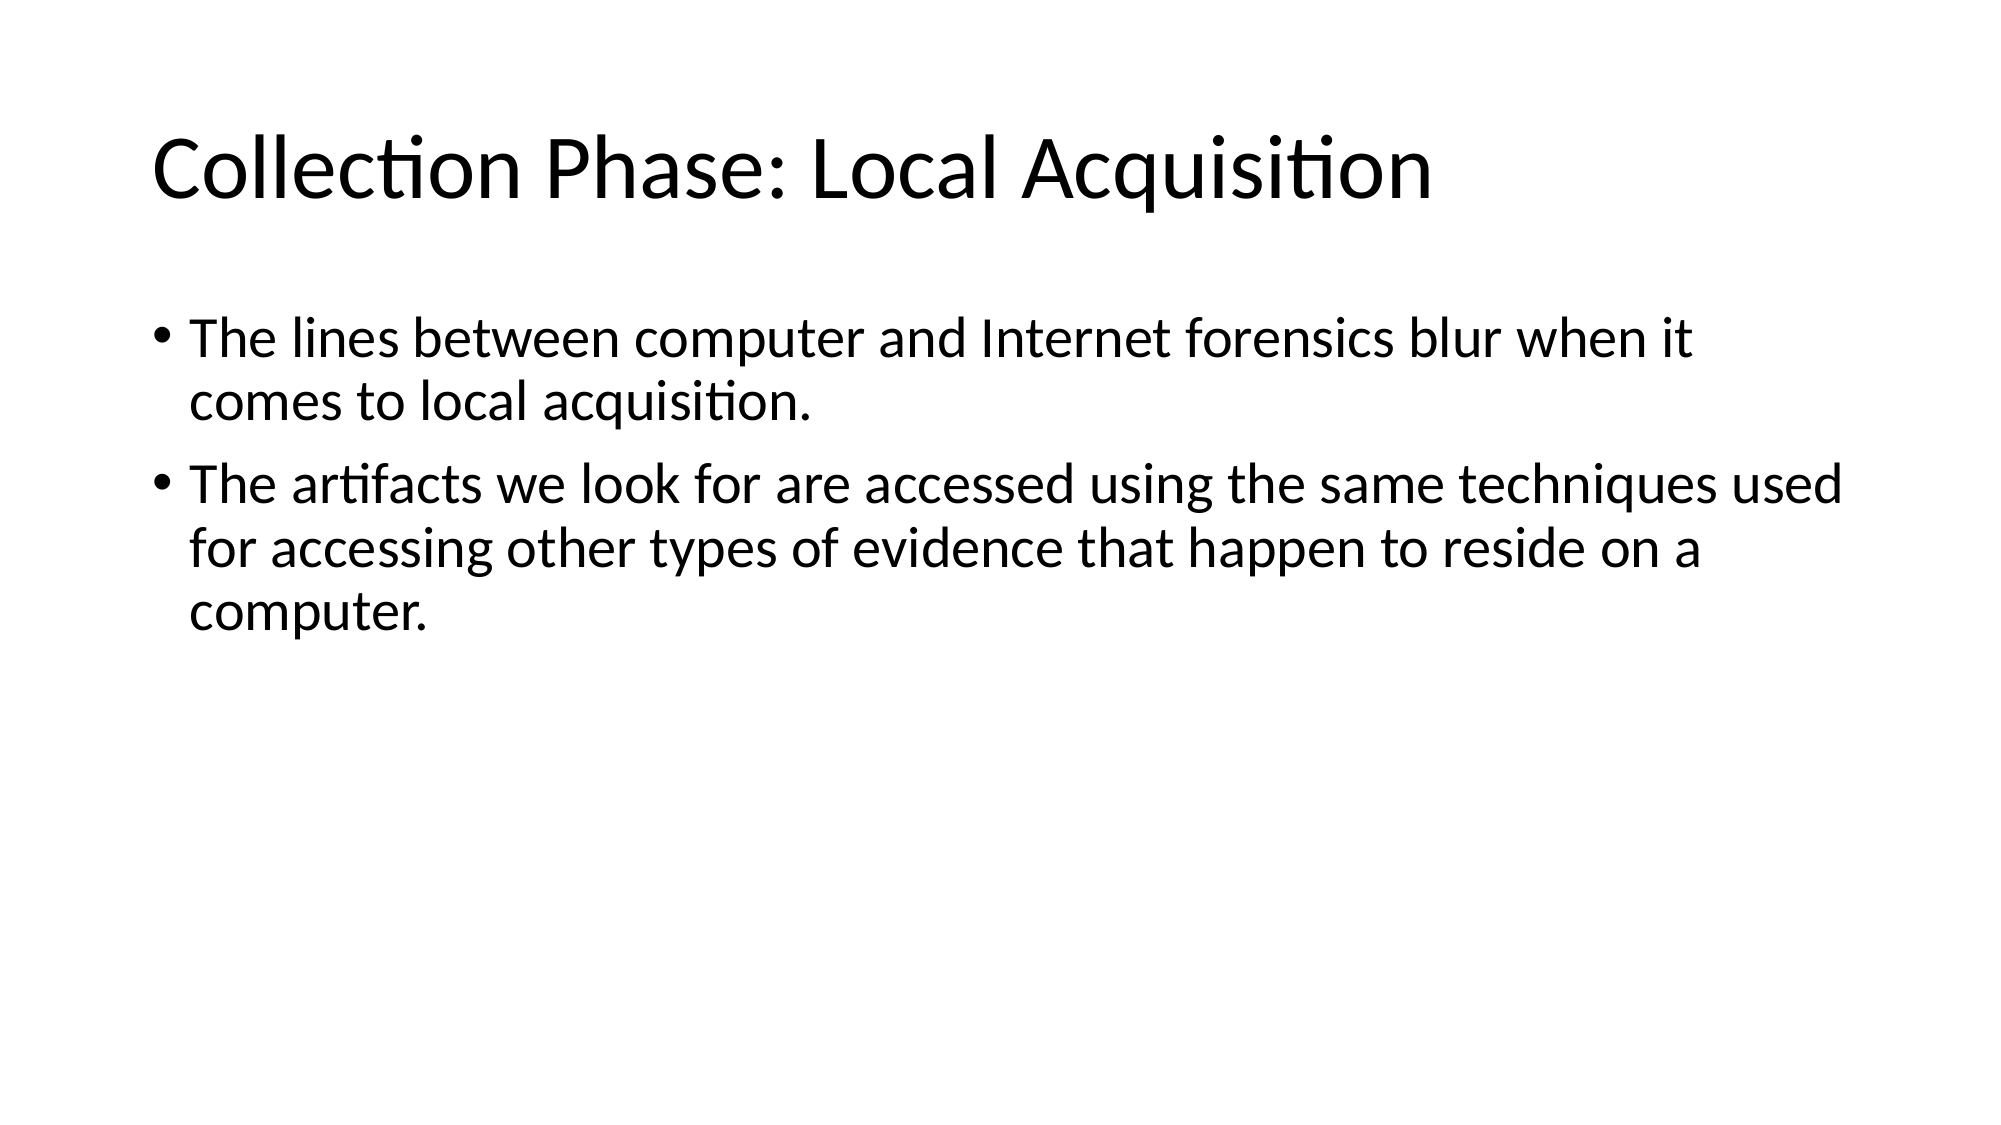

# Collection Phase: Local Acquisition
The lines between computer and Internet forensics blur when it comes to local acquisition.
The artifacts we look for are accessed using the same techniques used for accessing other types of evidence that happen to reside on a computer.